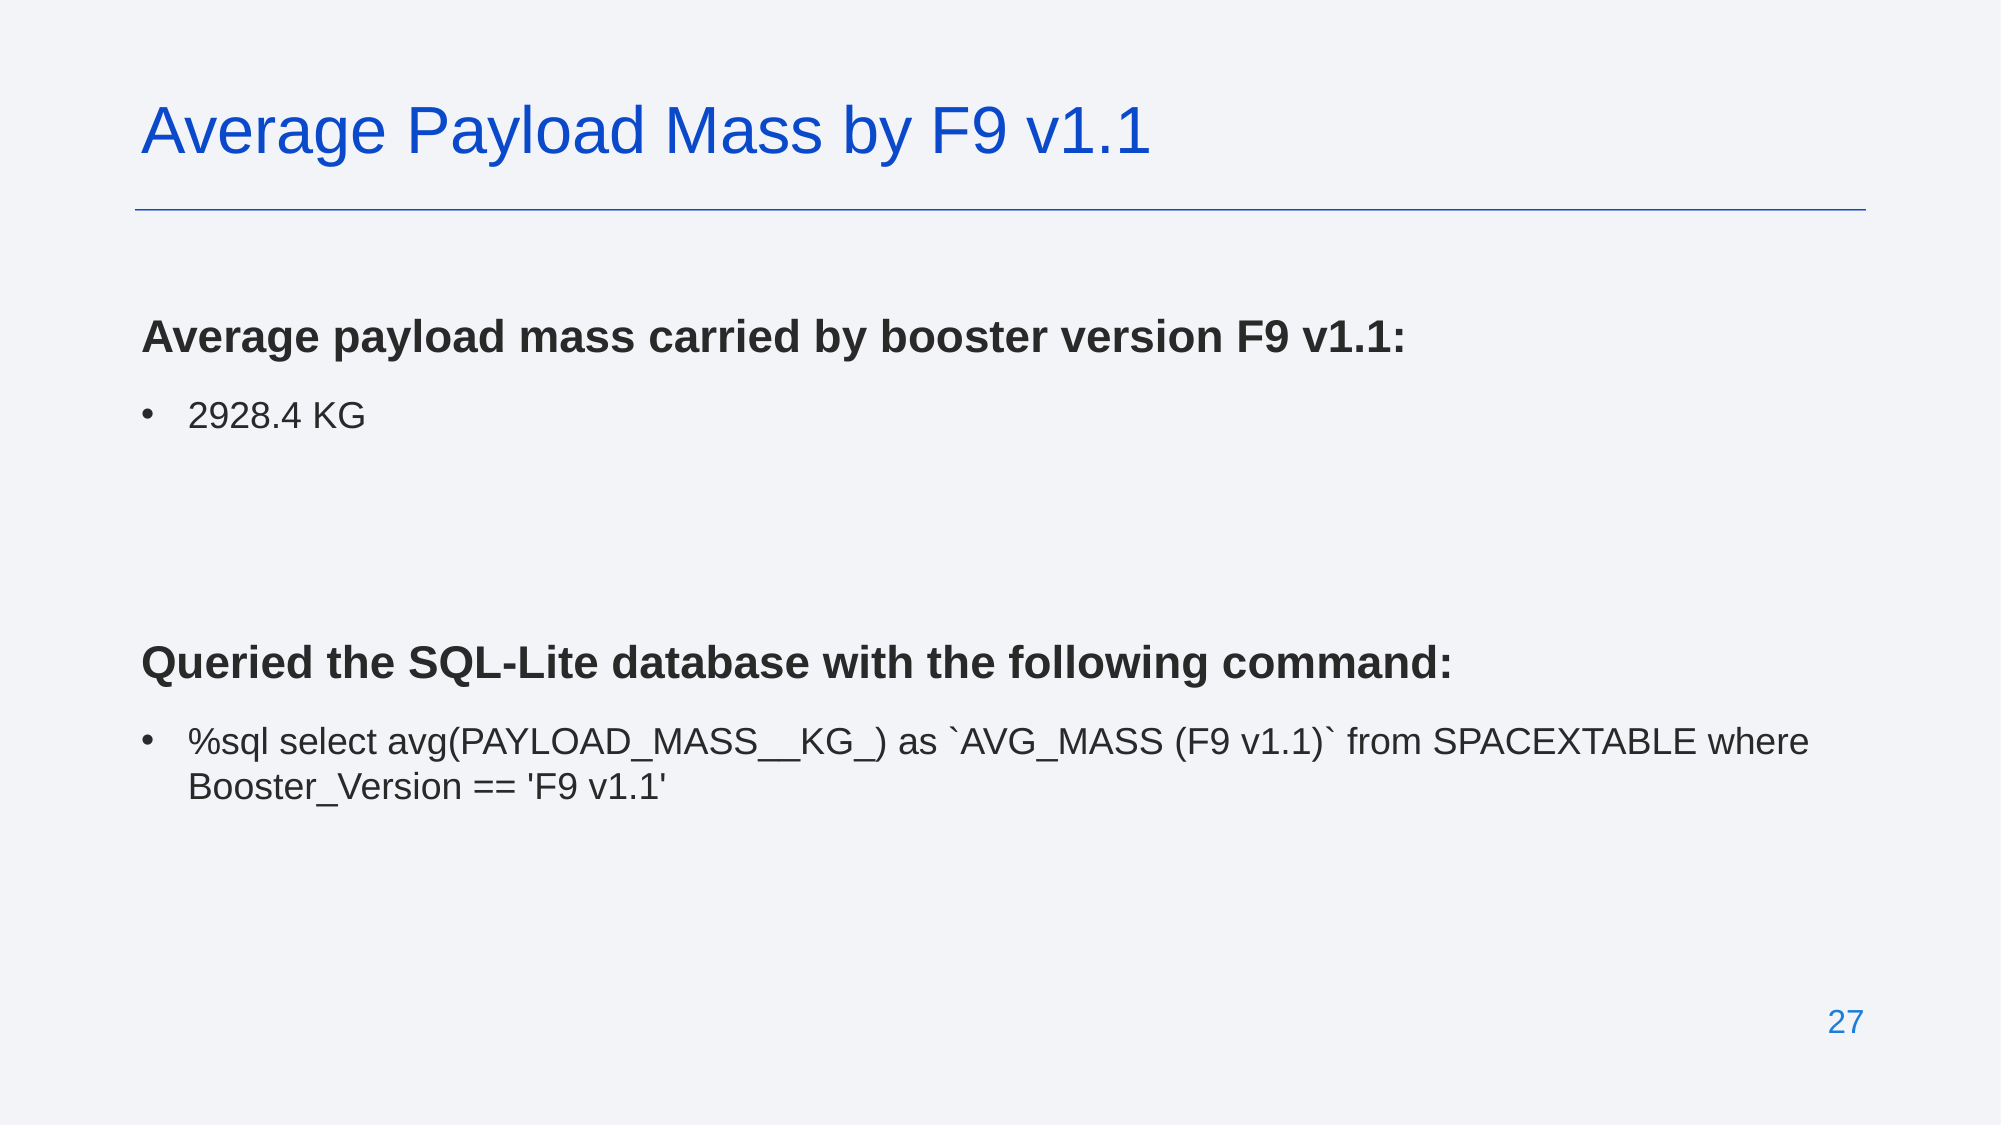

Average Payload Mass by F9 v1.1
Average payload mass carried by booster version F9 v1.1:
2928.4 KG

Queried the SQL-Lite database with the following command:
%sql select avg(PAYLOAD_MASS__KG_) as `AVG_MASS (F9 v1.1)` from SPACEXTABLE where Booster_Version == 'F9 v1.1'
27